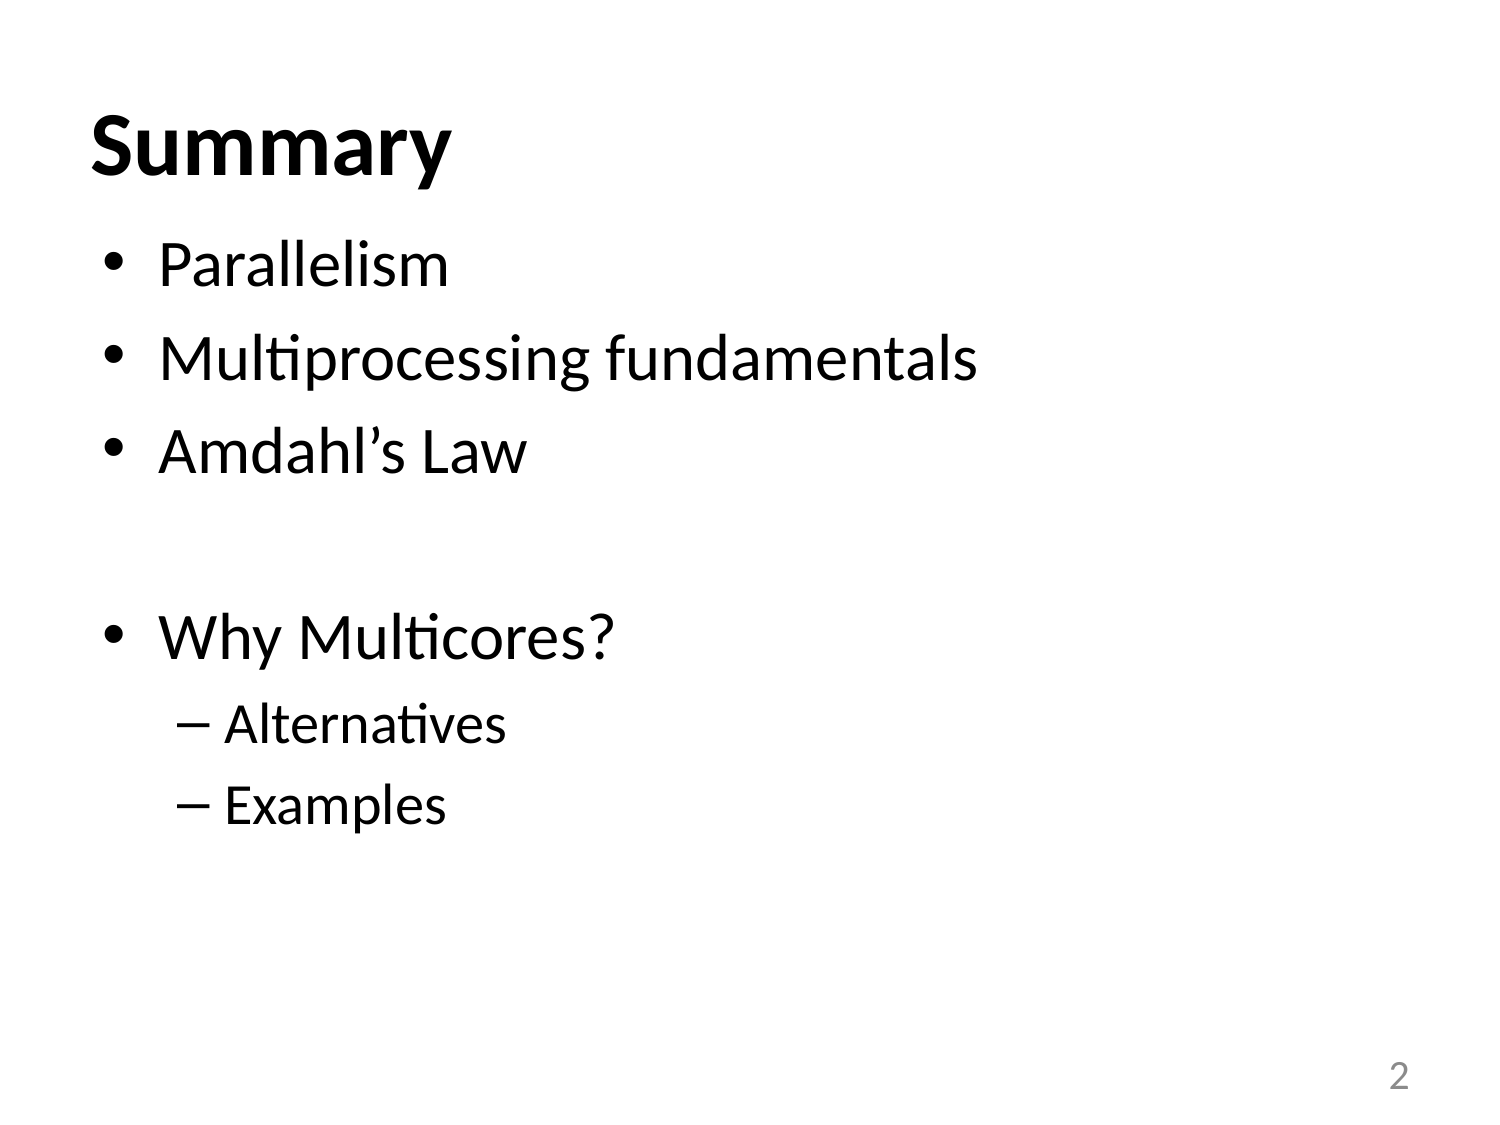

# Summary
Parallelism
Multiprocessing fundamentals
Amdahl’s Law

Why Multicores?
Alternatives
Examples

2